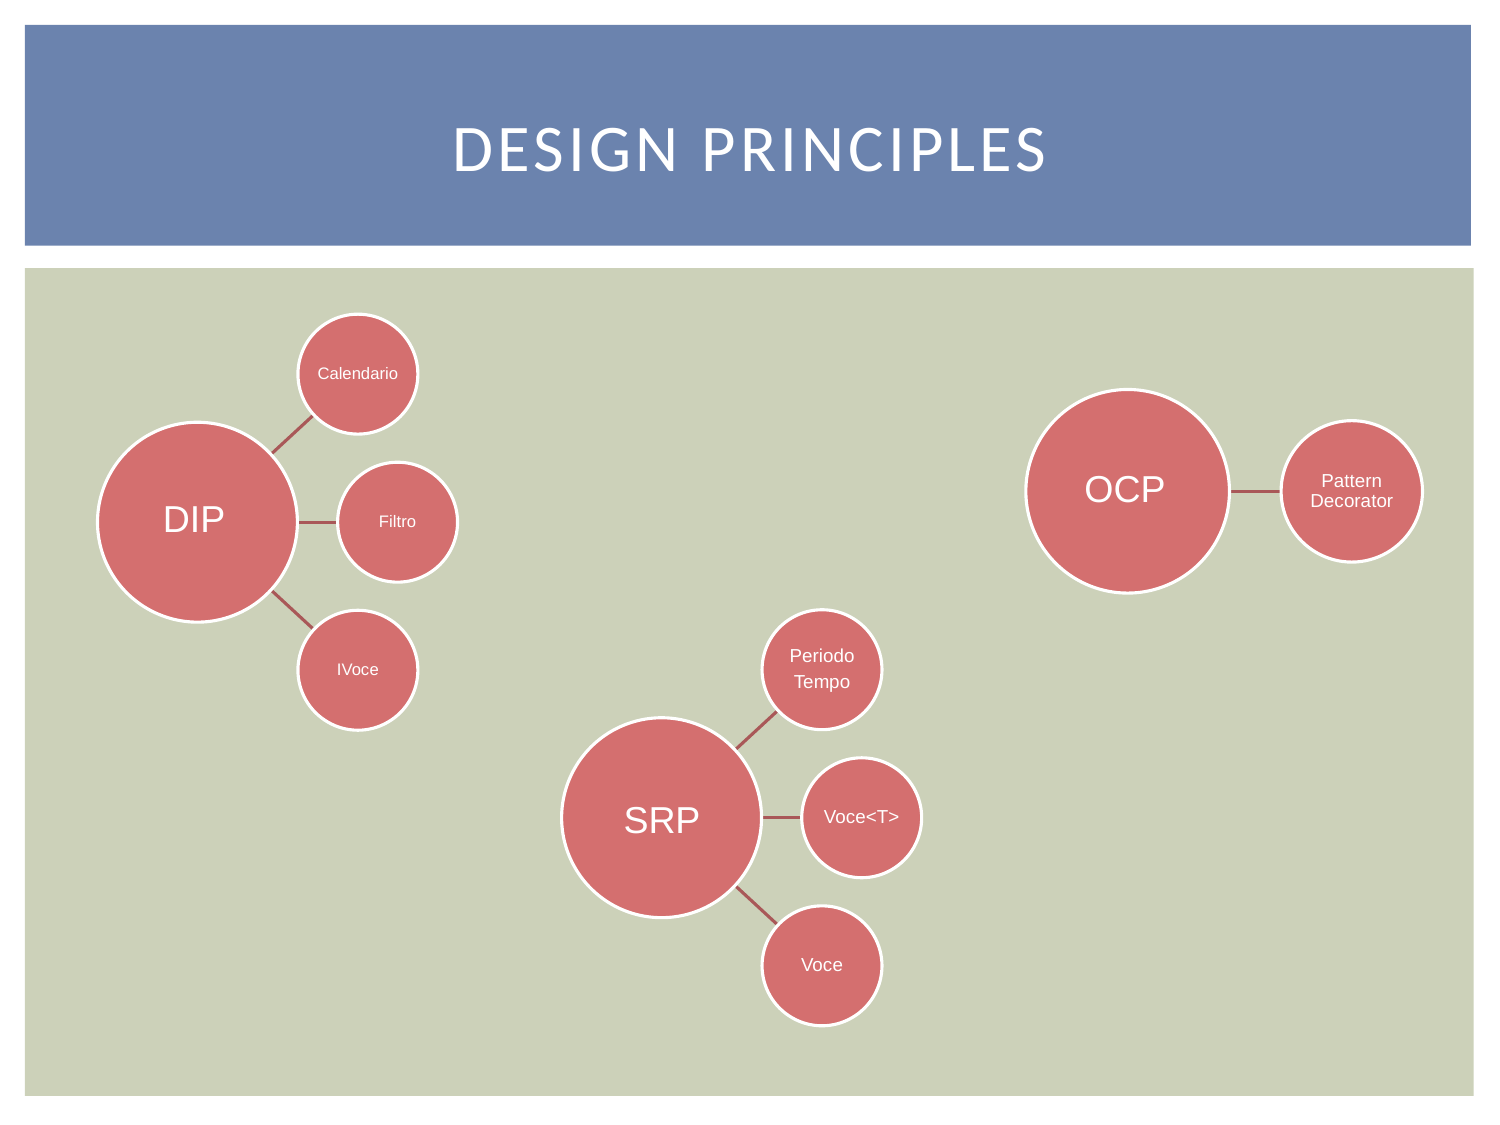

# Design Principles
Pattern
Decorator
Calendario
Filtro
IVoce
OCP
DIP
Periodo
Tempo
Voce<T>
Voce
SRP